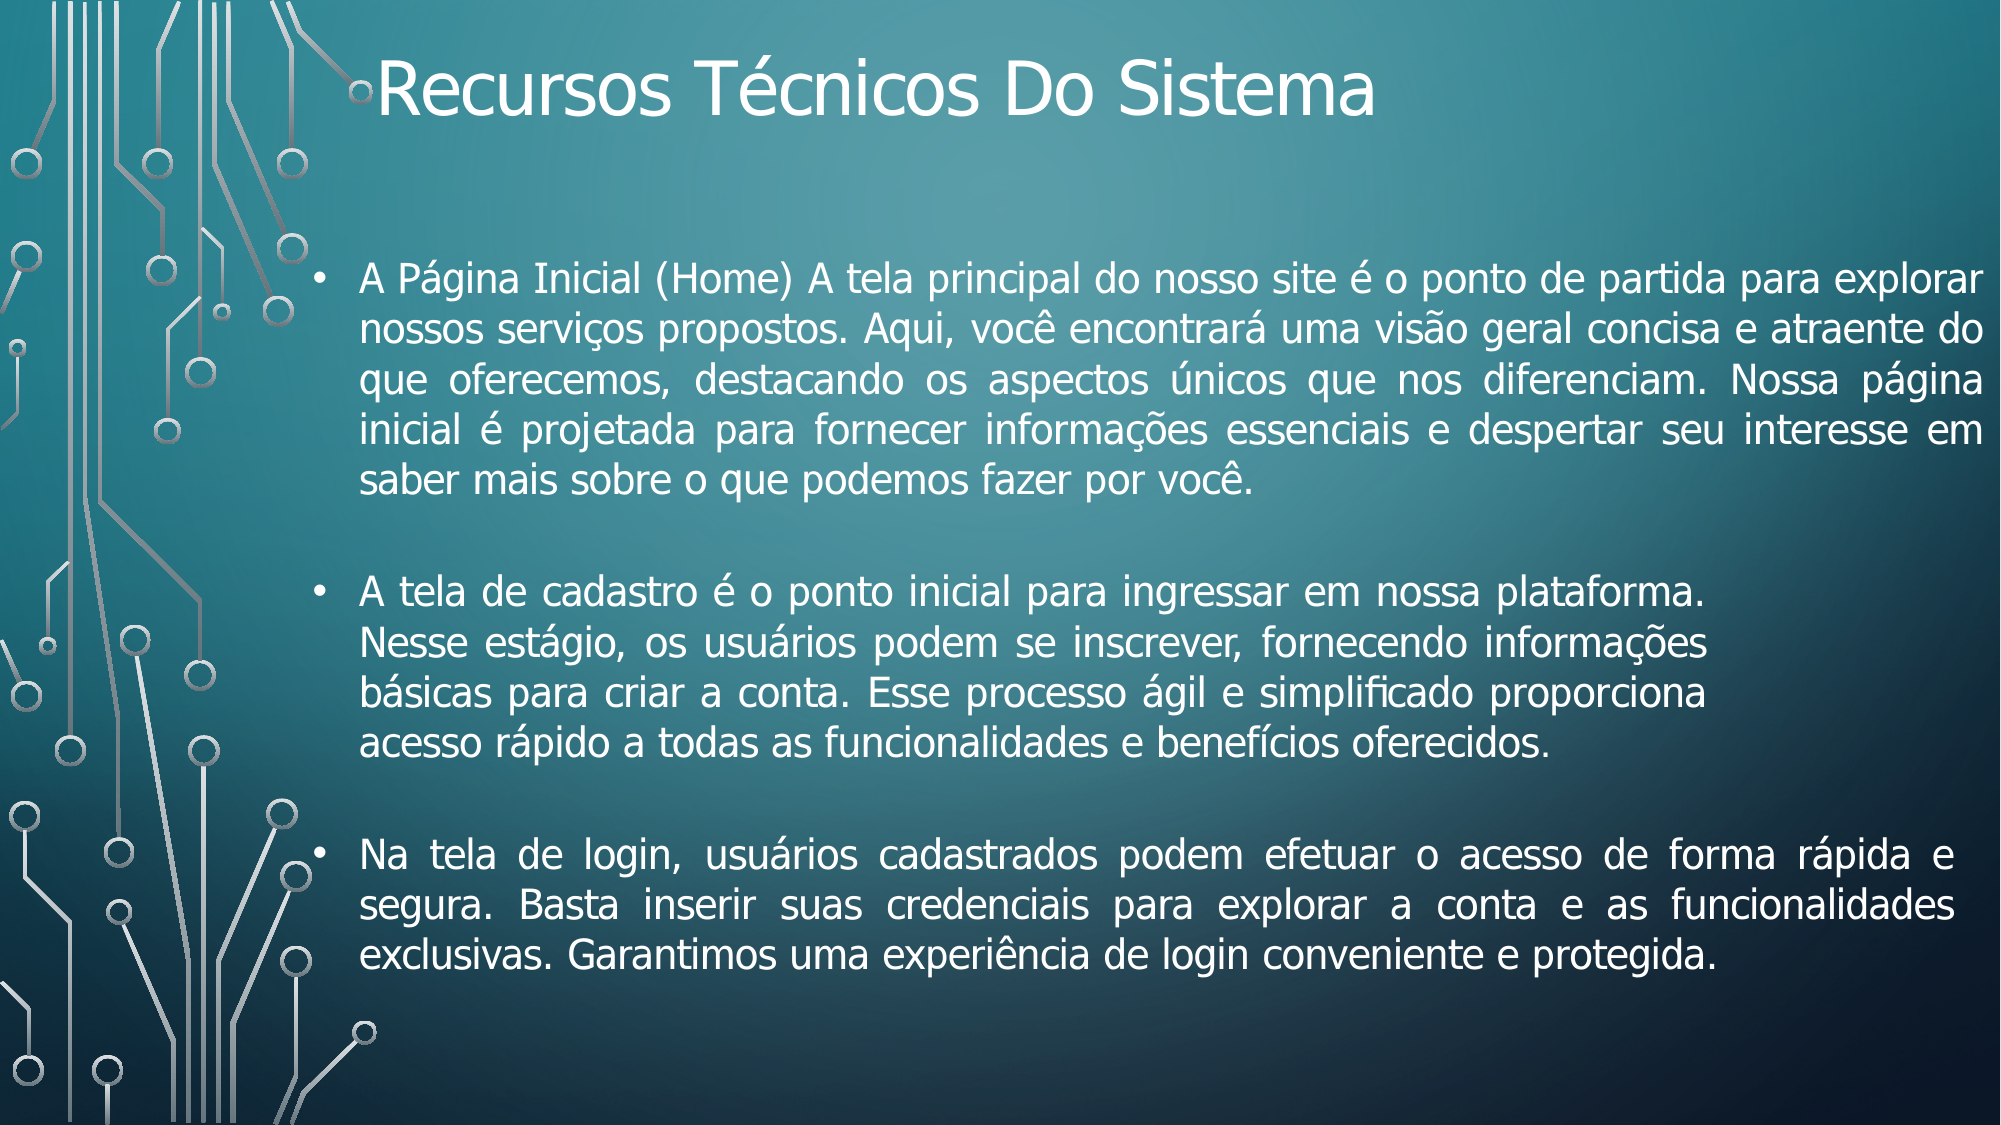

Recursos Técnicos Do Sistema
A Página Inicial (Home) A tela principal do nosso site é o ponto de partida para explorar nossos serviços propostos. Aqui, você encontrará uma visão geral concisa e atraente do que oferecemos, destacando os aspectos únicos que nos diferenciam. Nossa página inicial é projetada para fornecer informações essenciais e despertar seu interesse em saber mais sobre o que podemos fazer por você.

A tela de cadastro é o ponto inicial para ingressar em nossa plataforma. Nesse estágio, os usuários podem se inscrever, fornecendo informações básicas para criar a conta. Esse processo ágil e simplificado proporciona acesso rápido a todas as funcionalidades e benefícios oferecidos.
Na tela de login, usuários cadastrados podem efetuar o acesso de forma rápida e segura. Basta inserir suas credenciais para explorar a conta e as funcionalidades exclusivas. Garantimos uma experiência de login conveniente e protegida.